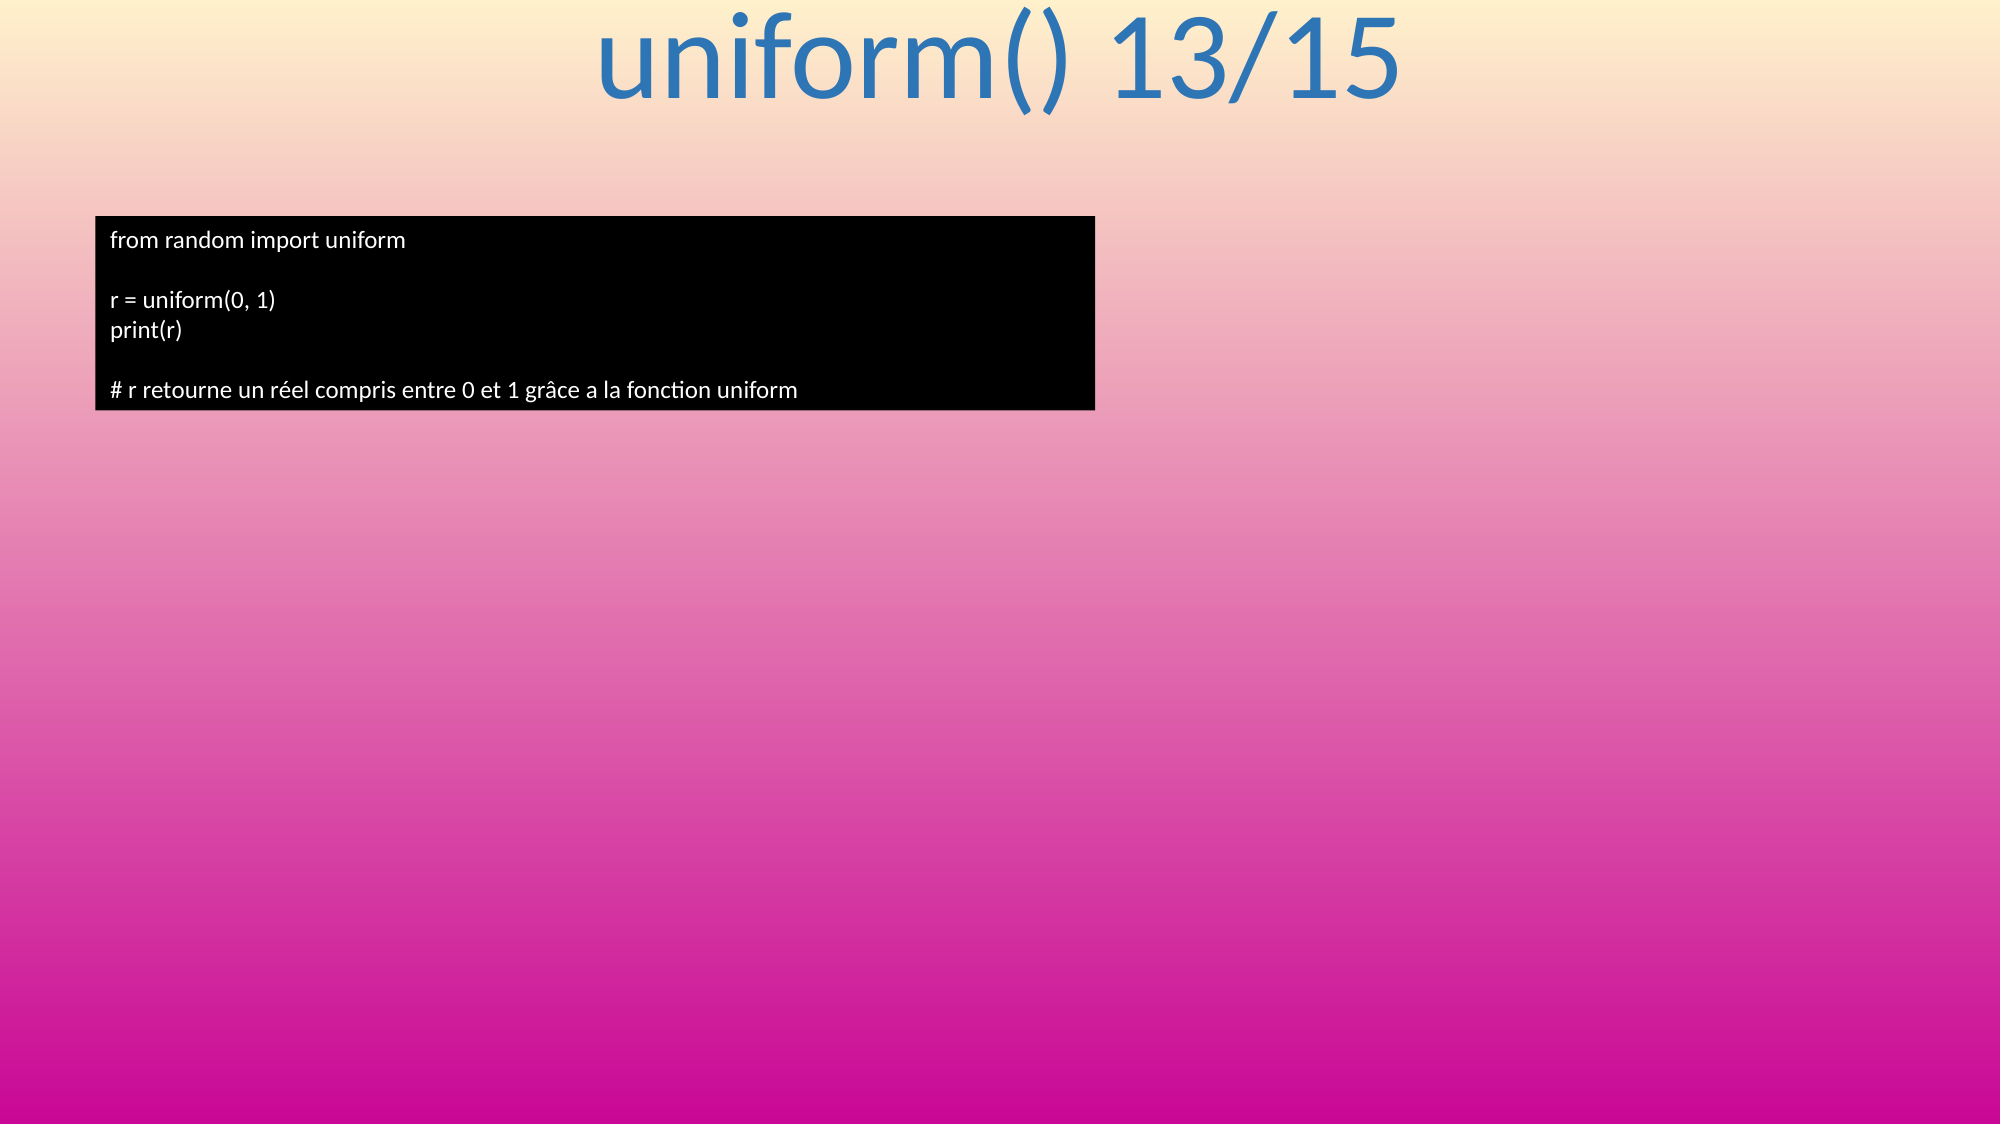

# uniform() 13/15

from random import uniform

r = uniform(0, 1)
print(r)

# r retourne un réel compris entre 0 et 1 grâce a la fonction uniform

68